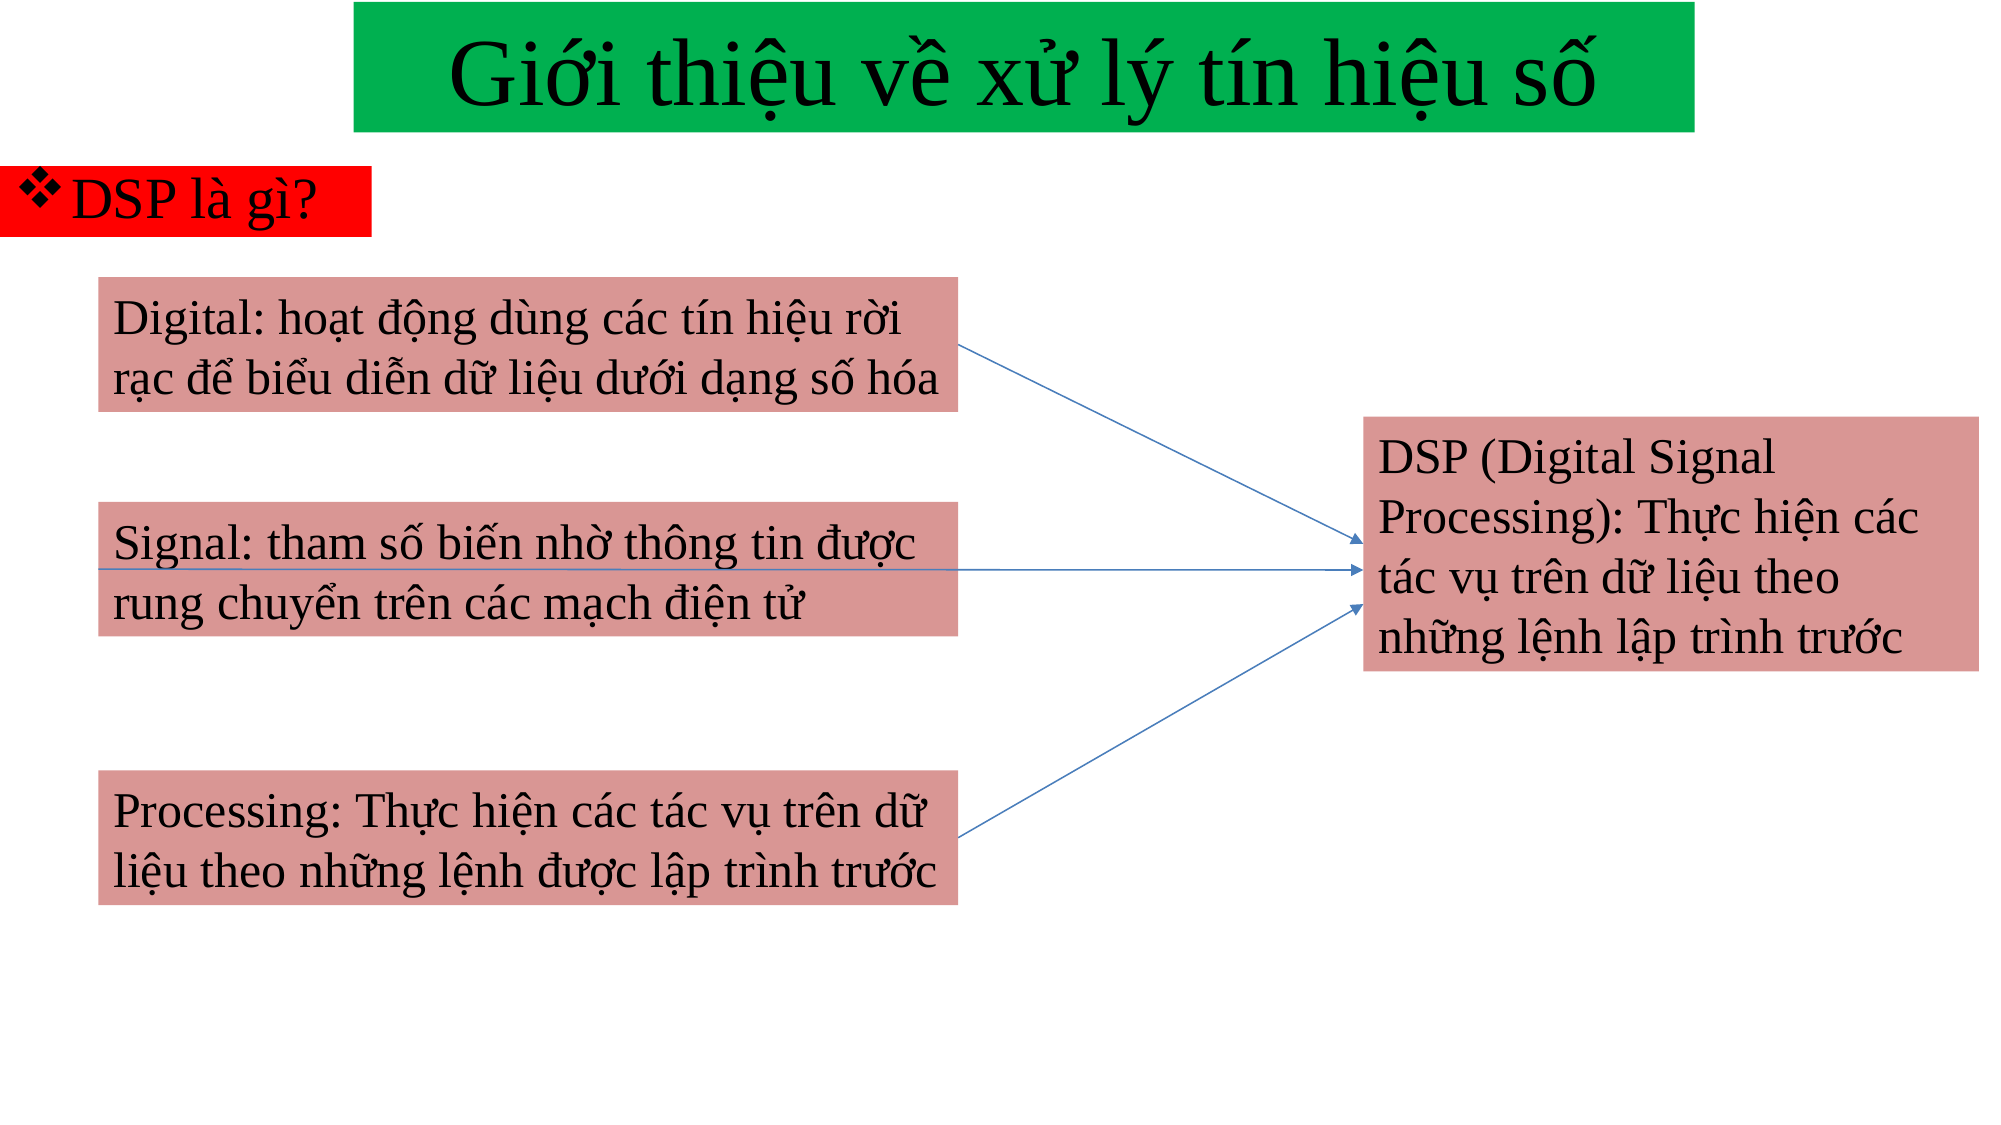

# Giới thiệu về xử lý tín hiệu số
DSP là gì?
Digital: hoạt động dùng các tín hiệu rời rạc để biểu diễn dữ liệu dưới dạng số hóa
DSP (Digital Signal Processing): Thực hiện các tác vụ trên dữ liệu theo những lệnh lập trình trước
Signal: tham số biến nhờ thông tin được rung chuyển trên các mạch điện tử
Processing: Thực hiện các tác vụ trên dữ liệu theo những lệnh được lập trình trước